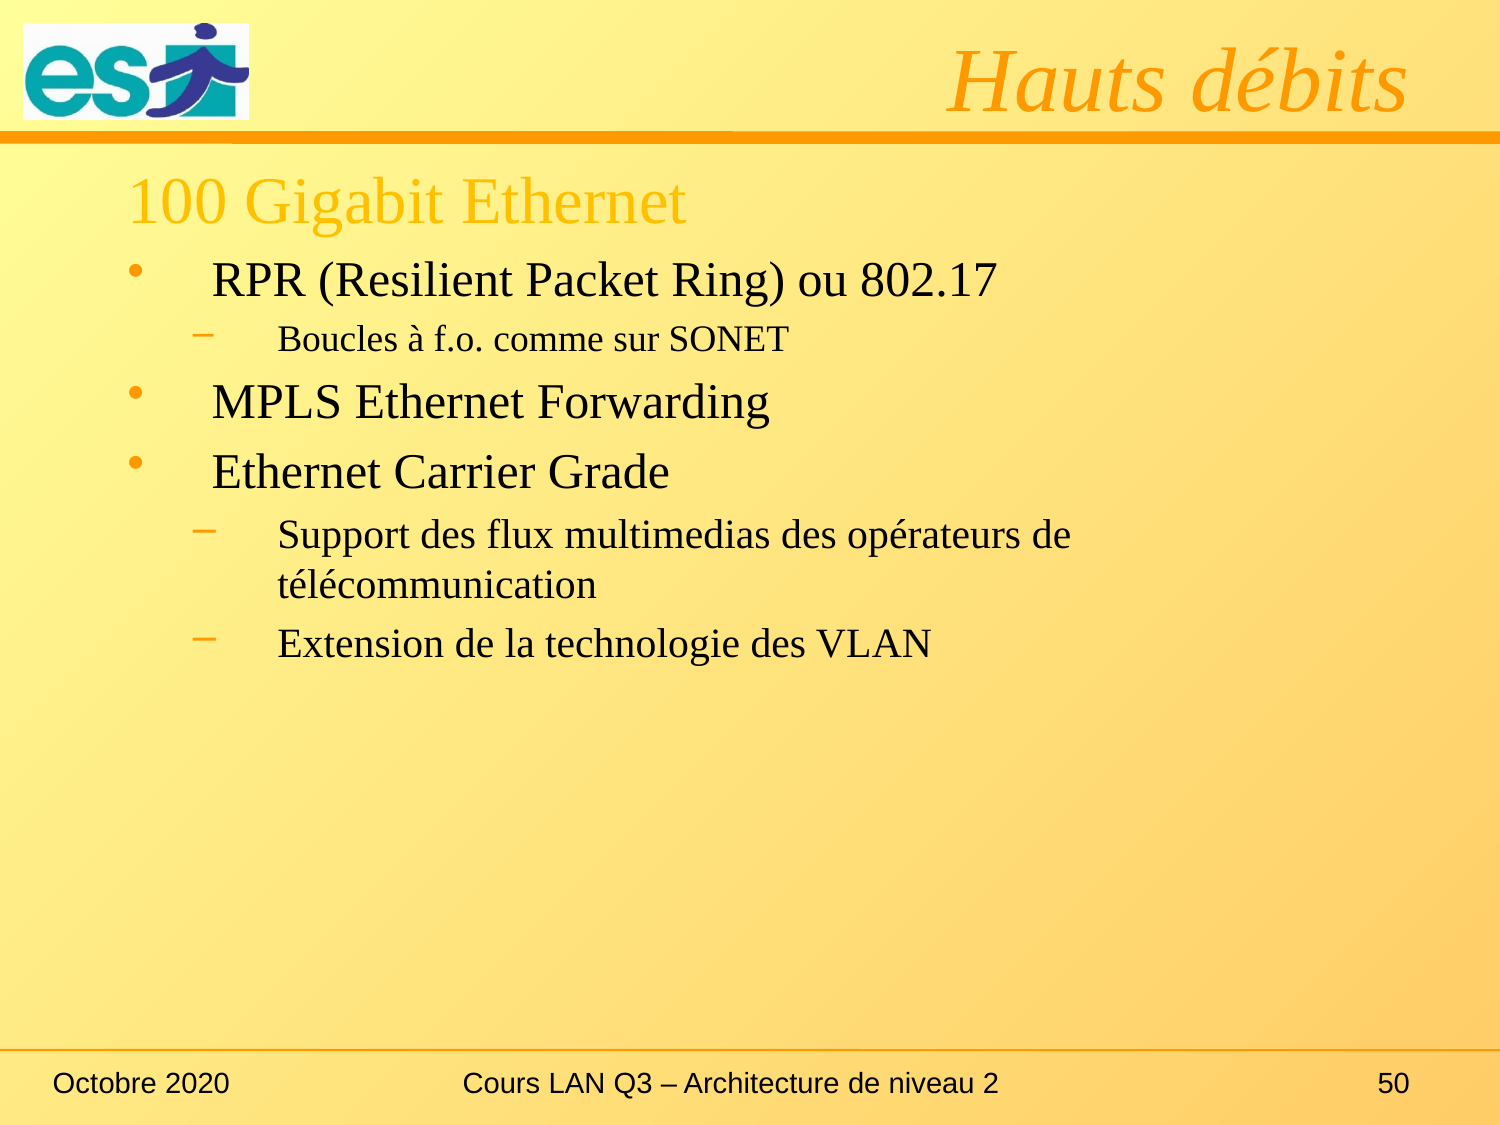

# Hauts débits
100 Gigabit Ethernet
RPR (Resilient Packet Ring) ou 802.17
Boucles à f.o. comme sur SONET
MPLS Ethernet Forwarding
Ethernet Carrier Grade
Support des flux multimedias des opérateurs de télécommunication
Extension de la technologie des VLAN
Octobre 2020
Cours LAN Q3 – Architecture de niveau 2
50